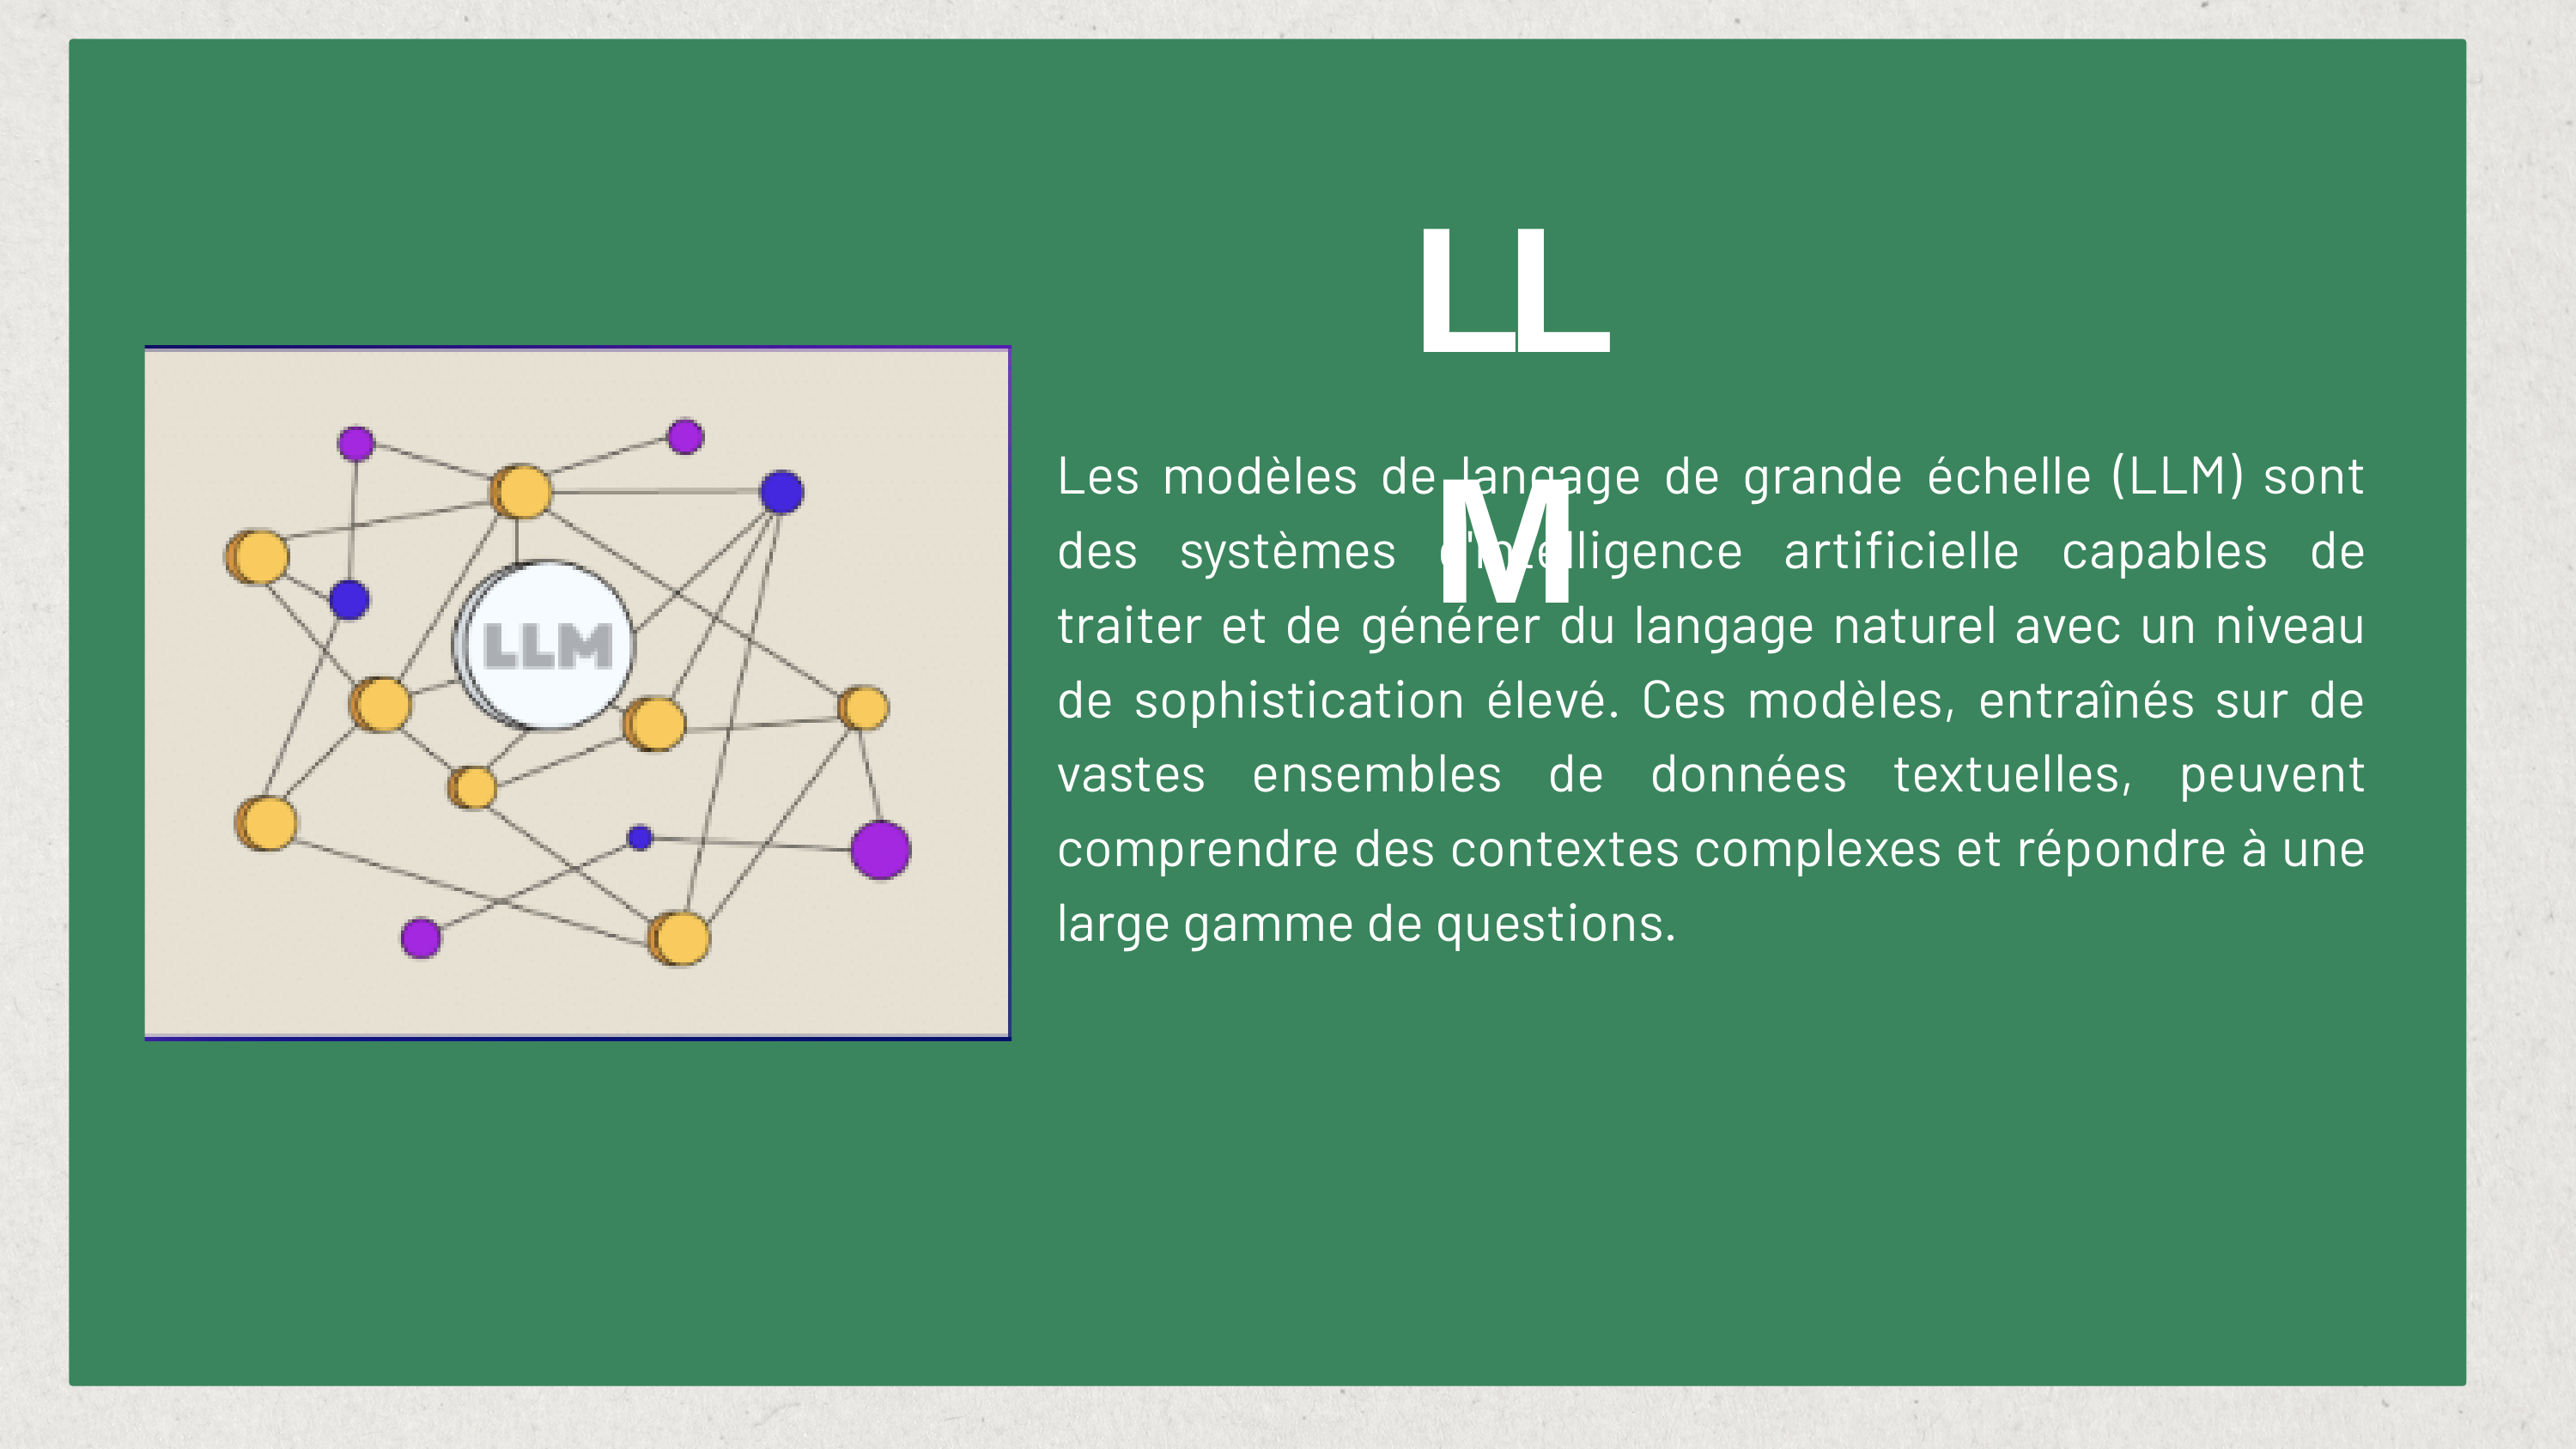

LLM

Les modèles de langage de grande échelle (LLM) sont des systèmes d'intelligence artificielle capables de traiter et de générer du langage naturel avec un niveau de sophistication élevé. Ces modèles, entraînés sur de vastes ensembles de données textuelles, peuvent comprendre des contextes complexes et répondre à une large gamme de questions.